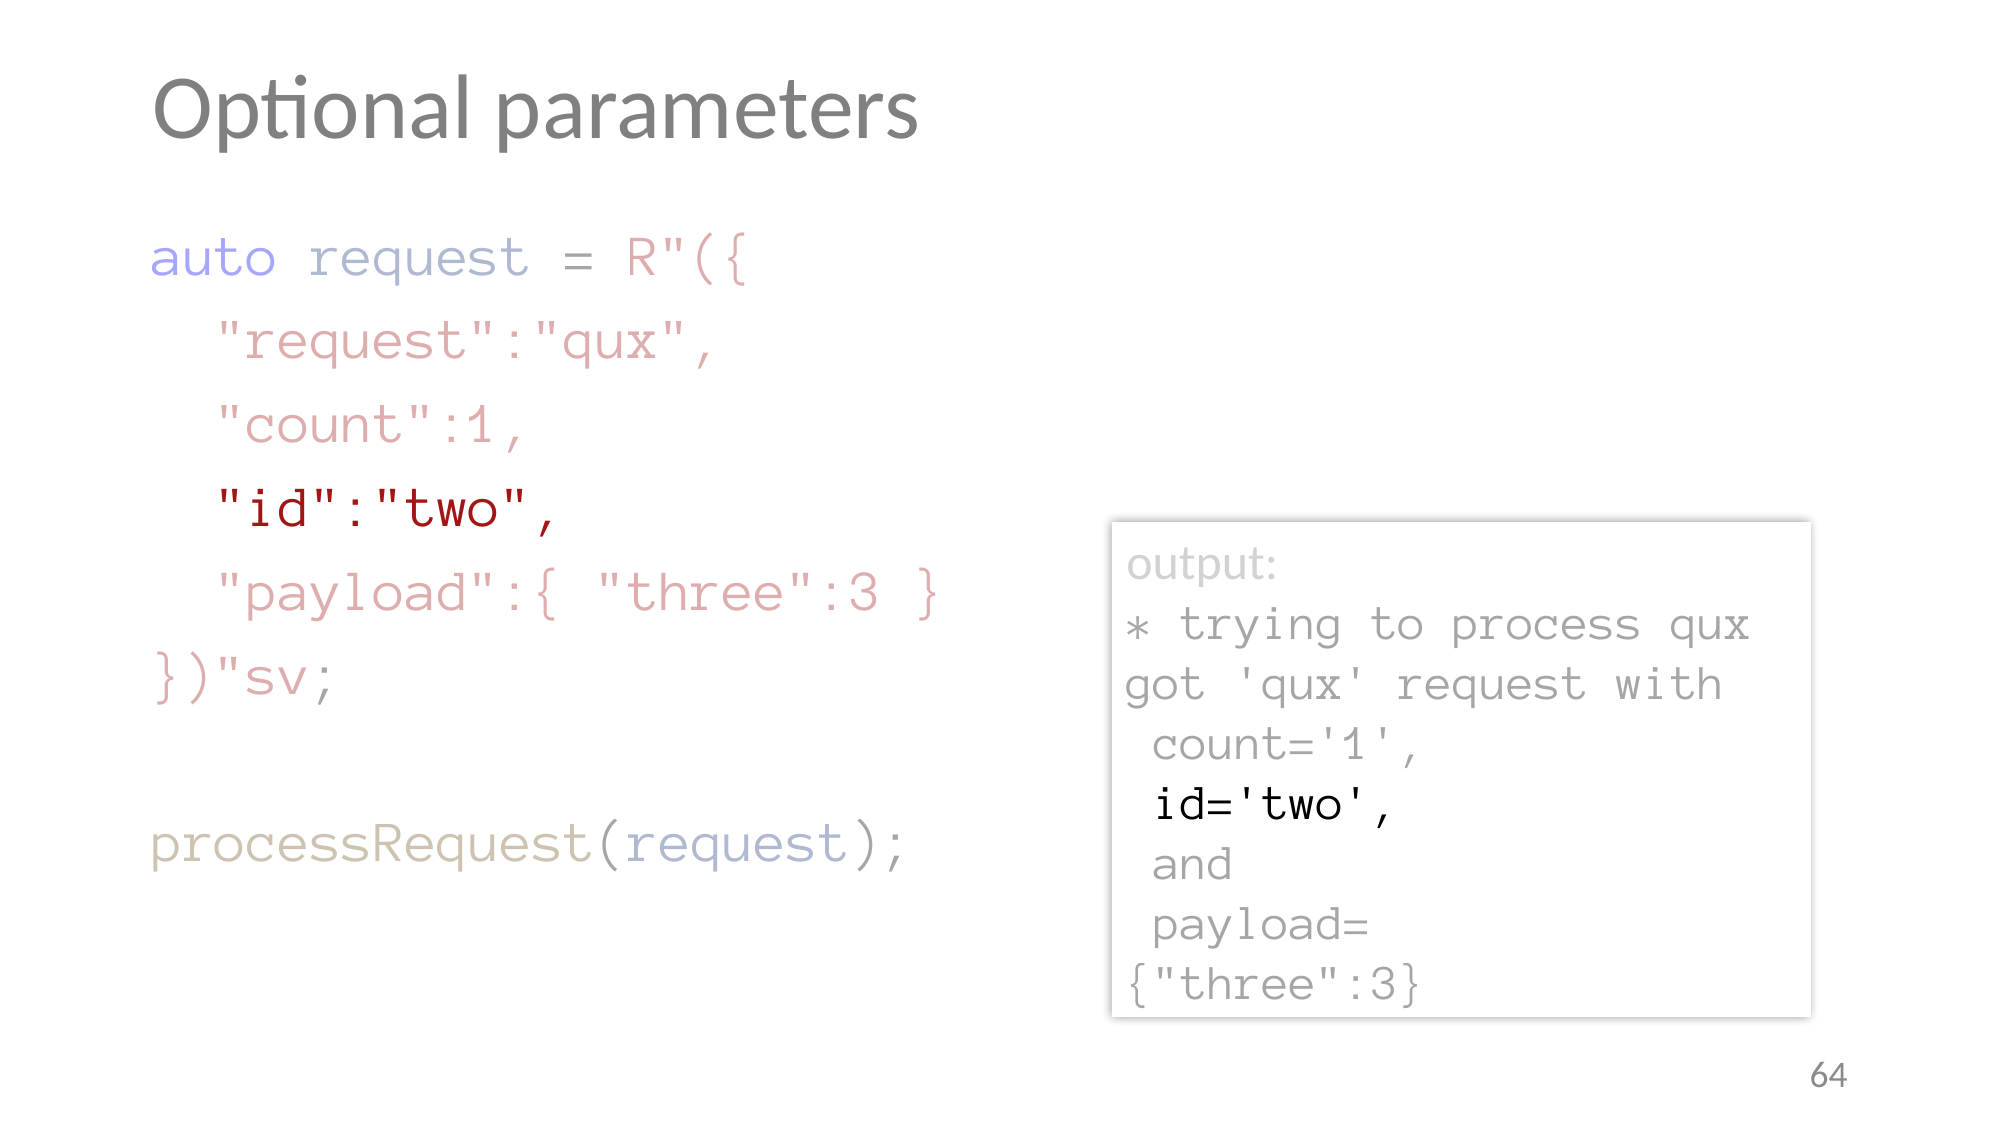

# Optional parameters
auto request = R"({
  "request":"qux",
  "count":1,
  "id":"two",
  "payload":{ "three":3 }
})"sv;

processRequest(request);
output:
* trying to process qux
got 'qux' request with
 count='1',
 id='two',
 and
 payload=
{"three":3}
64